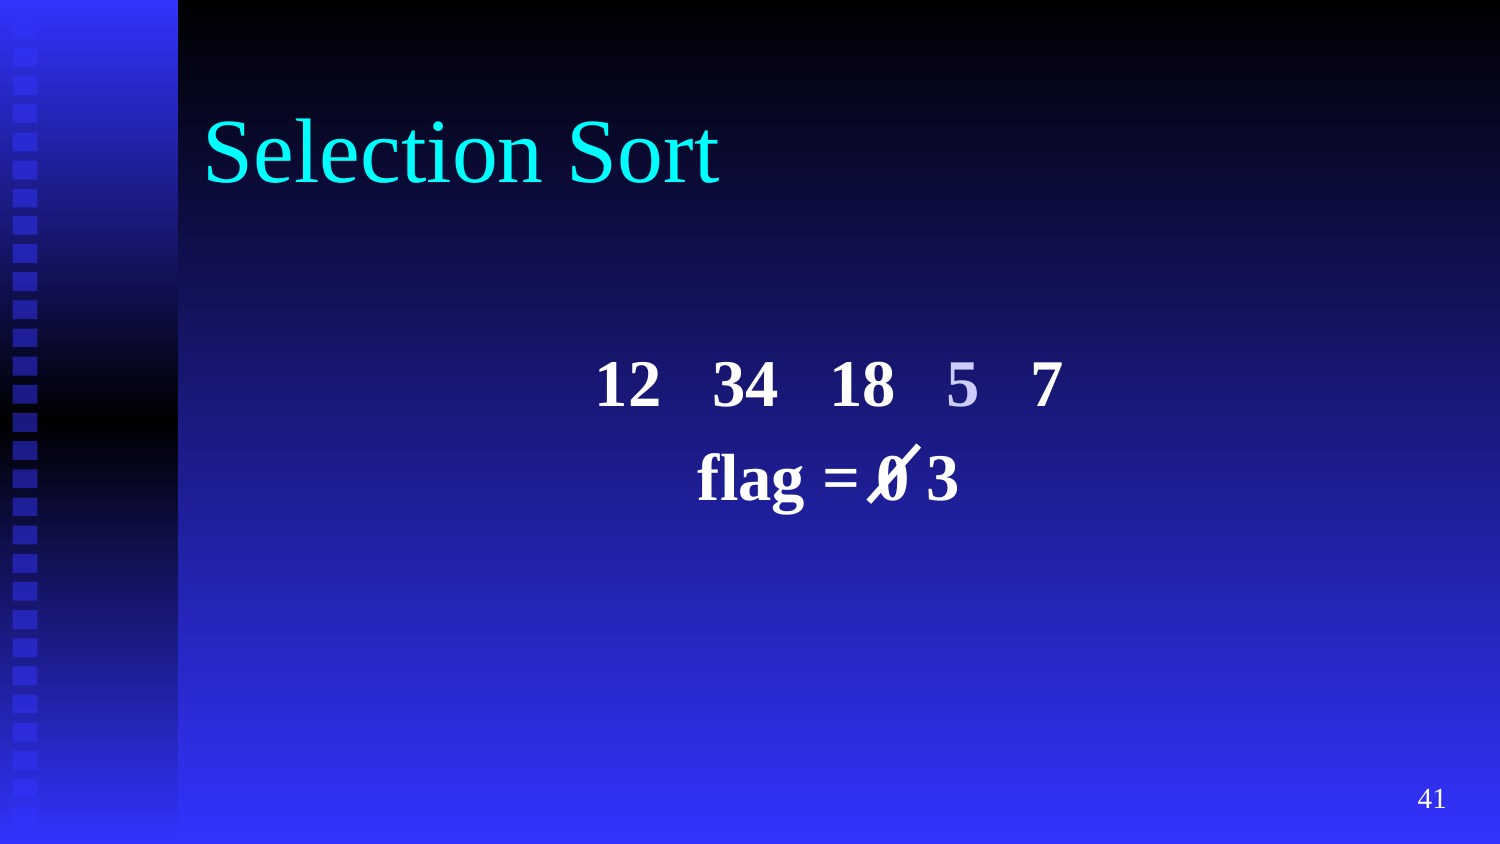

# Selection Sort

12   34   18   5   7
flag = 0 3

41